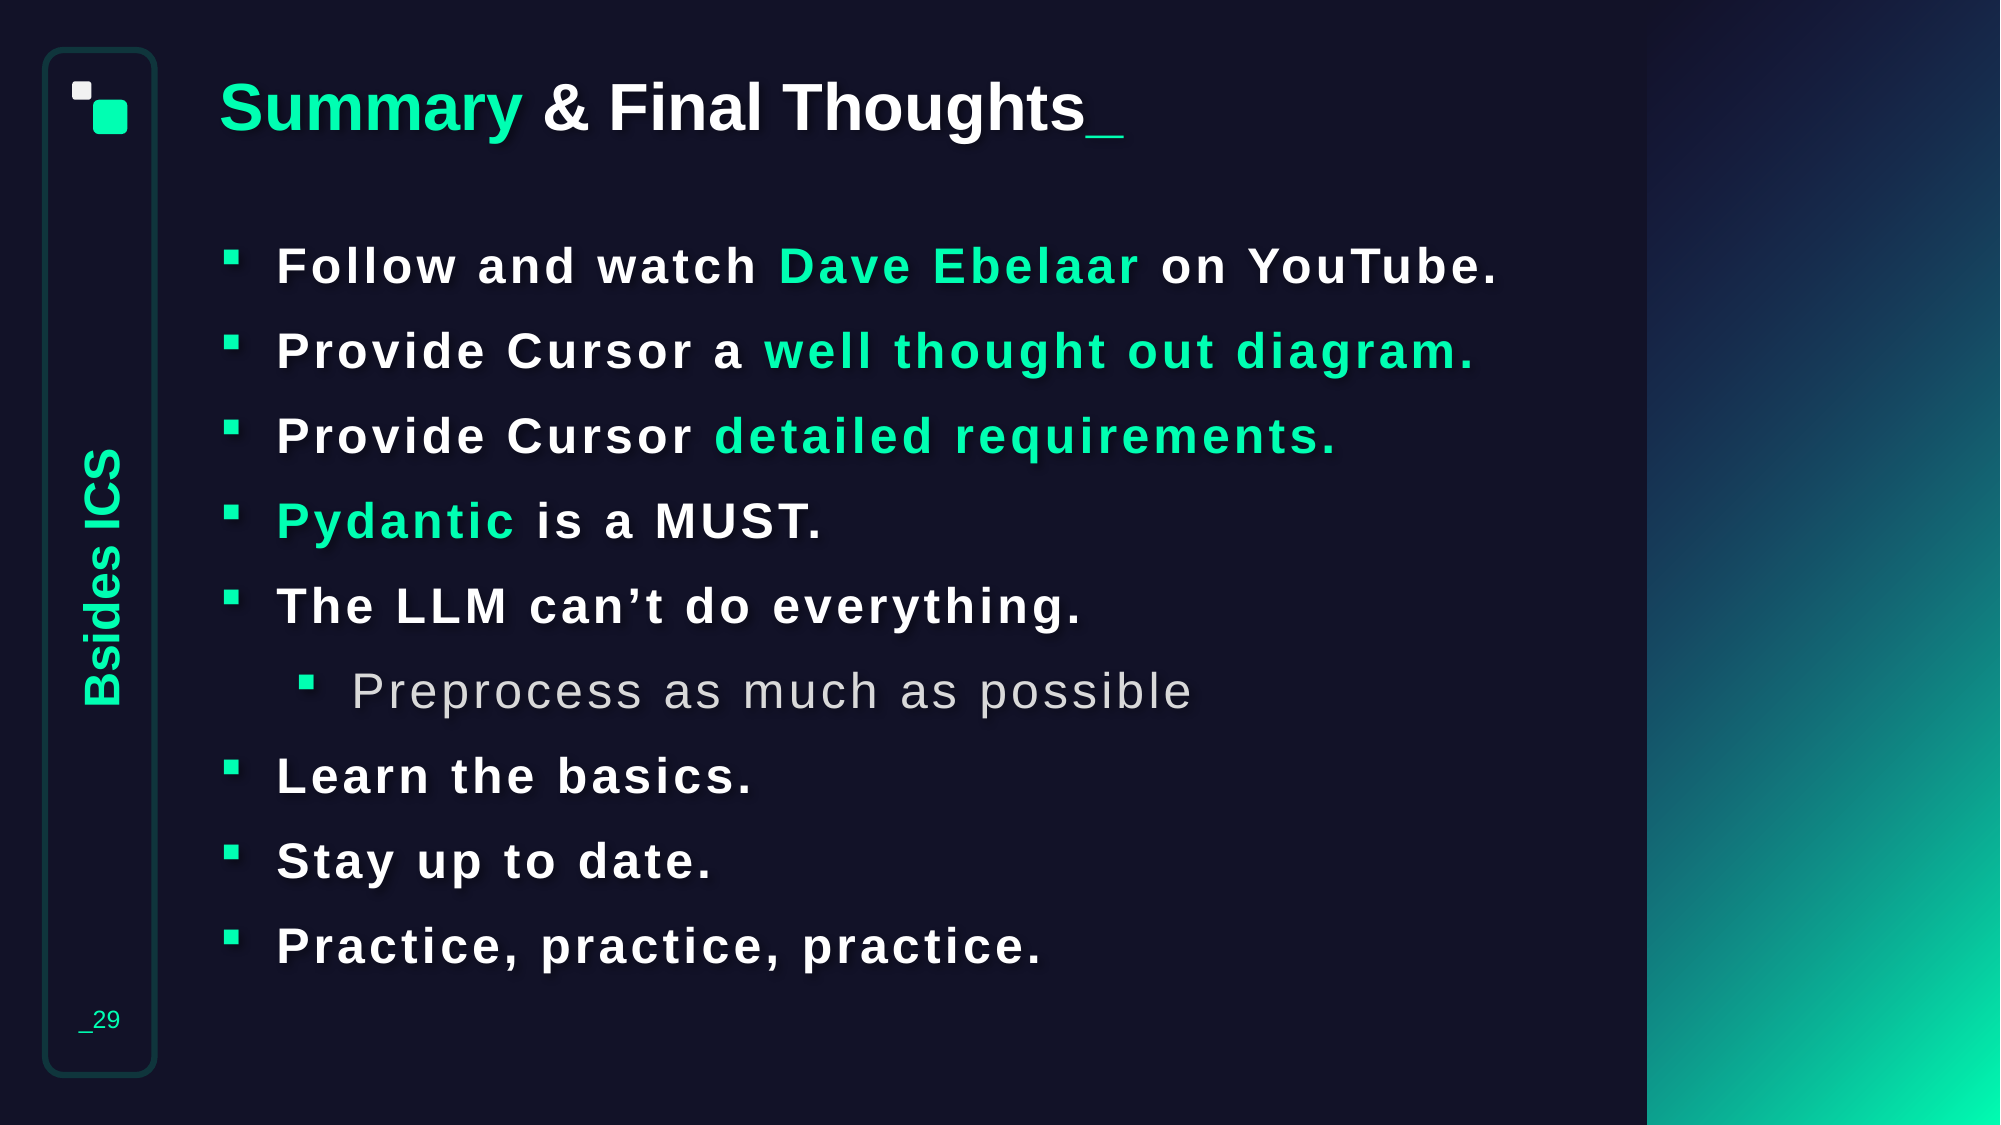

Summary & Final Thoughts_

_29
Follow and watch Dave Ebelaar on YouTube.
Provide Cursor a well thought out diagram.
Provide Cursor detailed requirements.
Pydantic is a MUST.
The LLM can’t do everything.
Preprocess as much as possible
Learn the basics.
Stay up to date.
Practice, practice, practice.
01
Bsides ICS